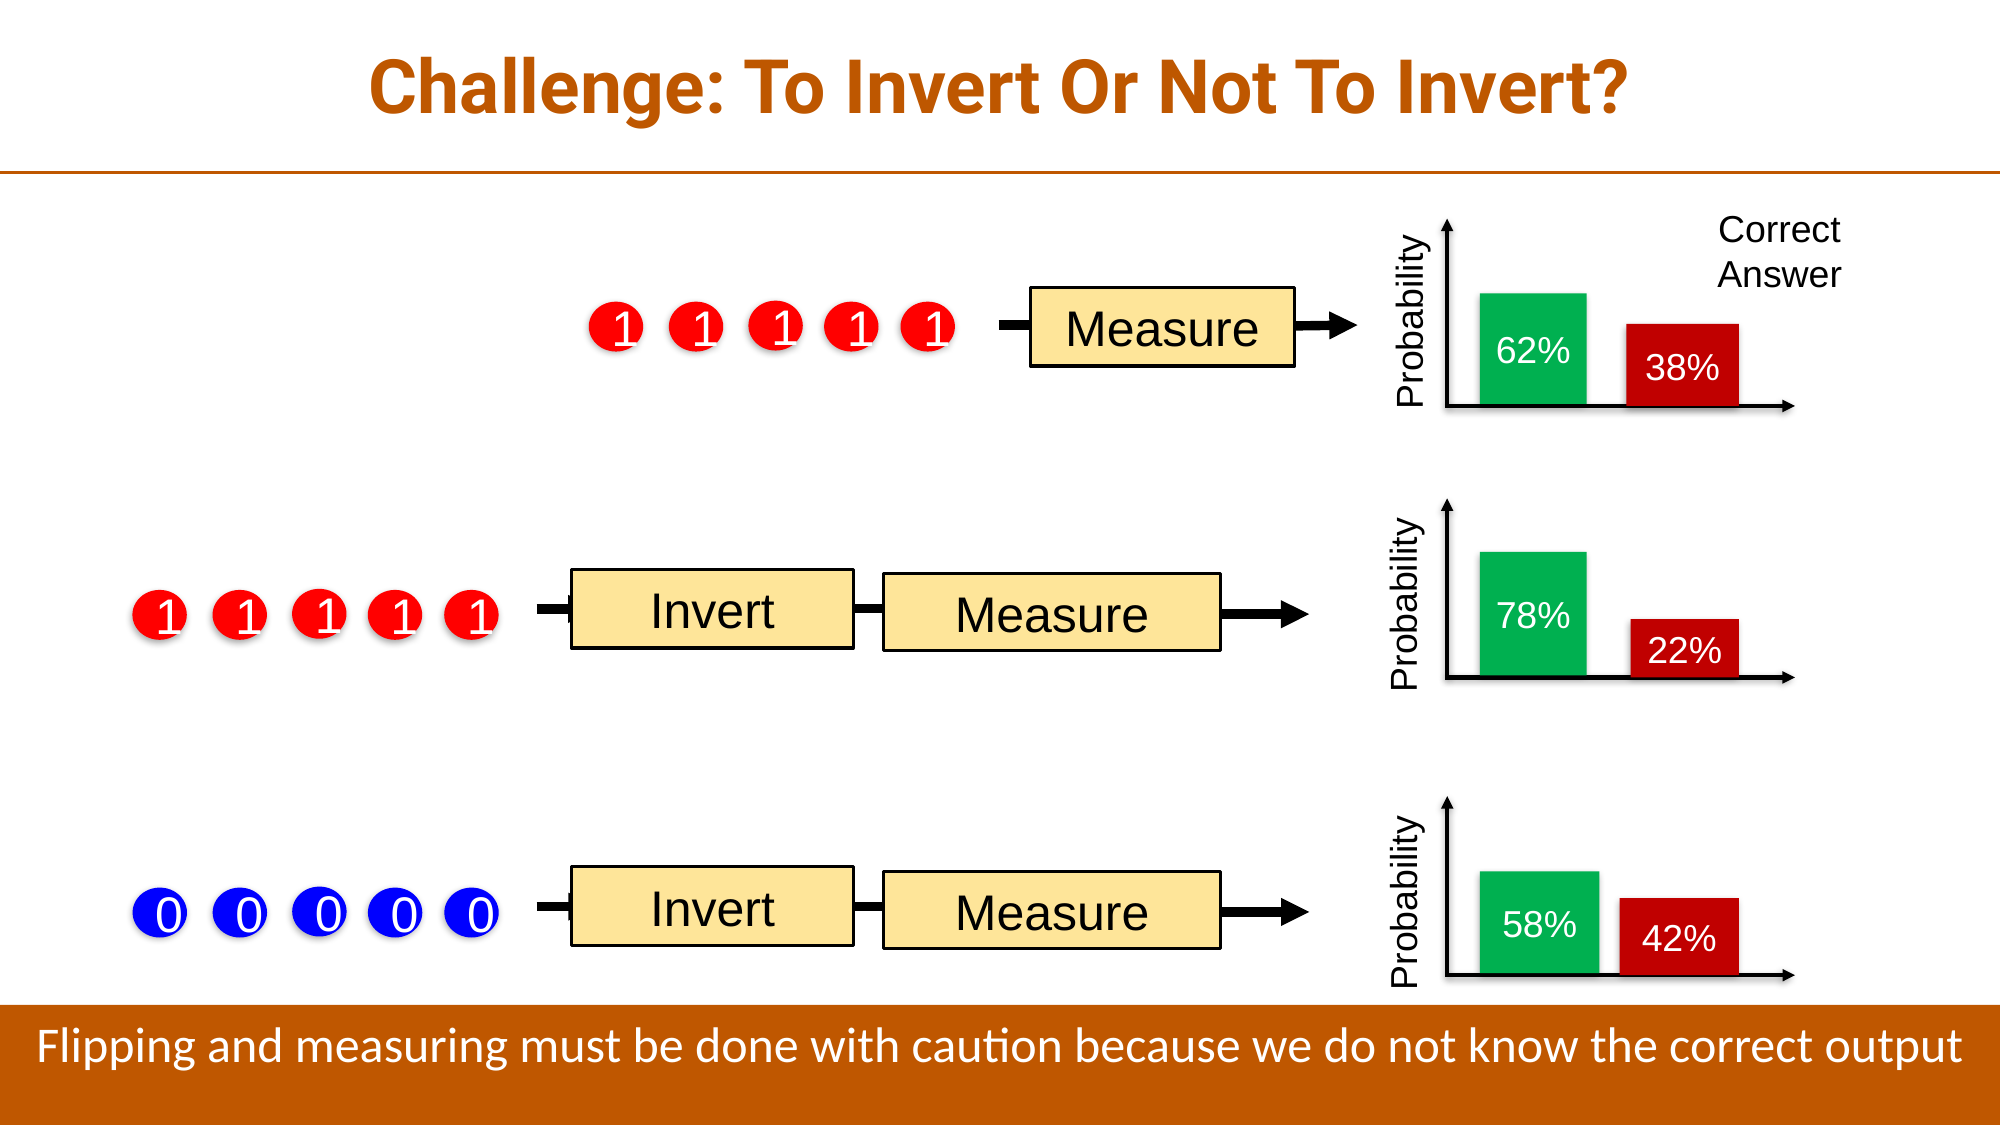

Challenge: To Invert Or Not To Invert?
62%
38%
Probability
Measure
1
1
1
1
1
Correct Answer
78%
22%
Probability
Invert
Measure
1
1
1
1
1
58%
42%
Probability
Invert
Measure
0
0
0
0
0
Flipping and measuring must be done with caution because we do not know the correct output